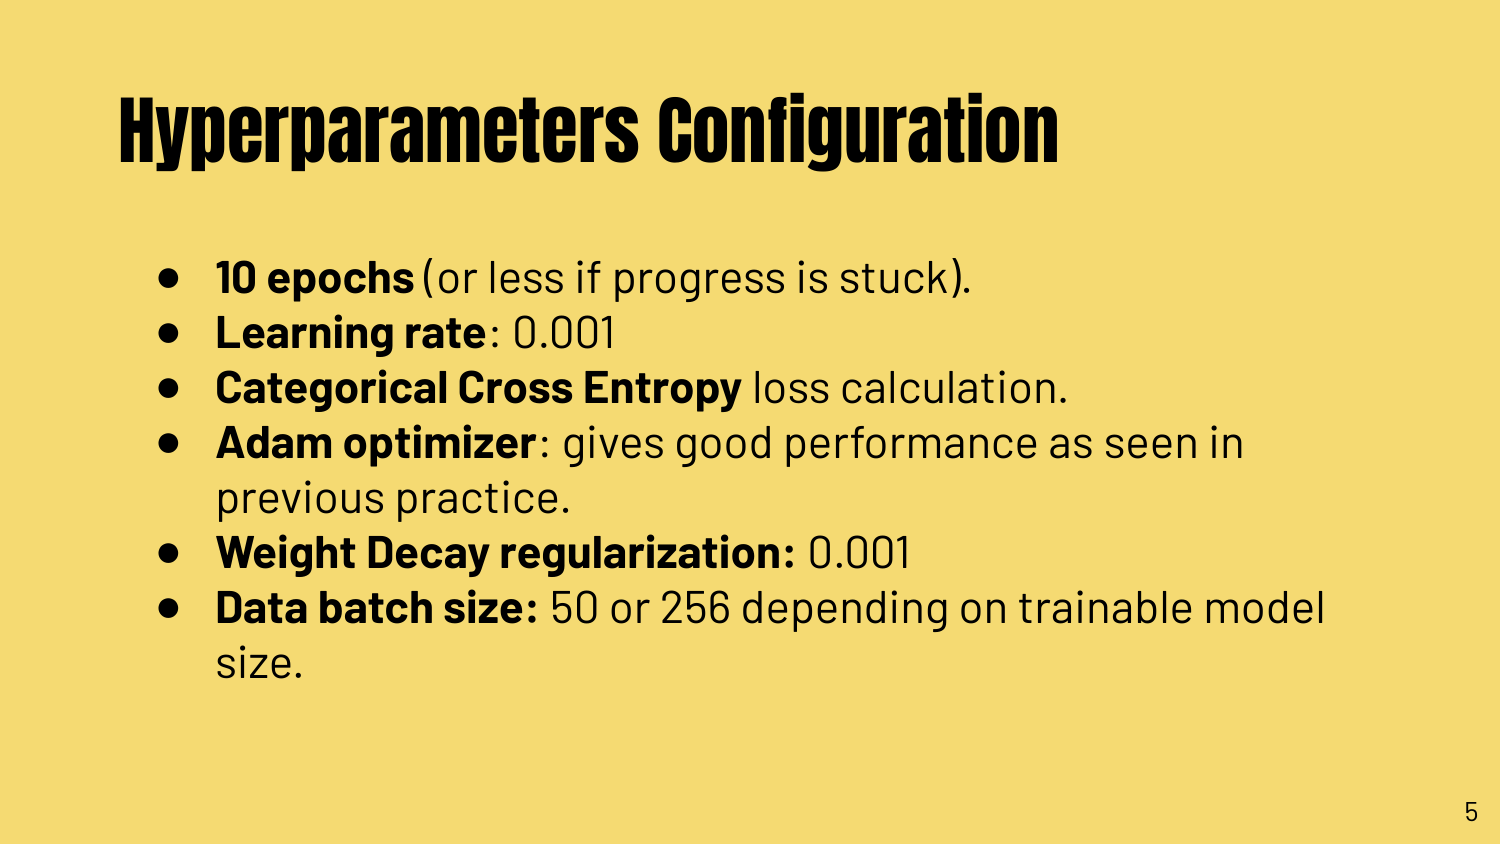

# Hyperparameters Configuration
10 epochs (or less if progress is stuck).
Learning rate: 0.001
Categorical Cross Entropy loss calculation.
Adam optimizer: gives good performance as seen in previous practice.
Weight Decay regularization: 0.001
Data batch size: 50 or 256 depending on trainable model size.
5